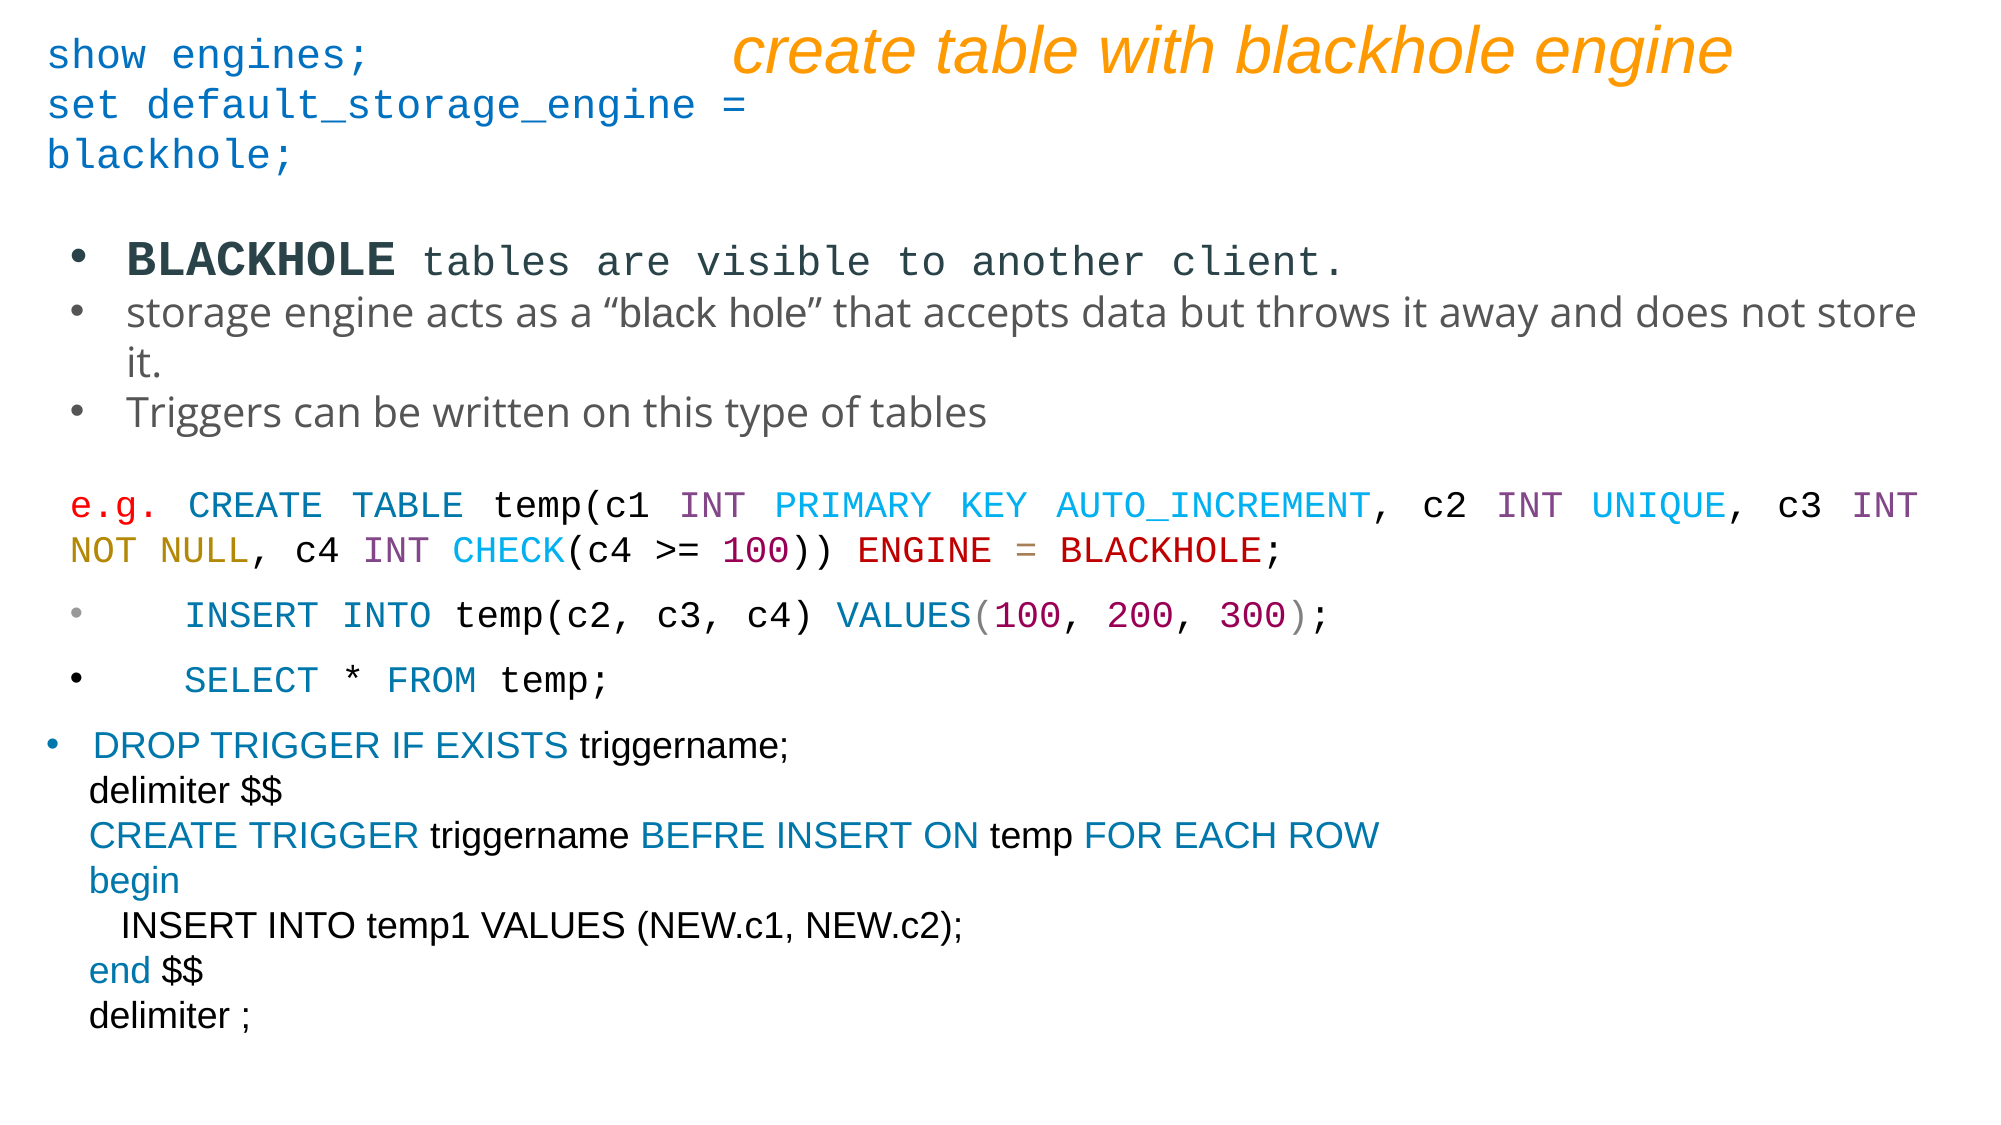

create table with blackhole engine
show engines;
set default_storage_engine = blackhole;
BLACKHOLE tables are visible to another client.
storage engine acts as a “black hole” that accepts data but throws it away and does not store it.
Triggers can be written on this type of tables

e.g. CREATE TABLE temp(c1 INT PRIMARY KEY AUTO_INCREMENT, c2 INT UNIQUE, c3 INT NOT NULL, c4 INT CHECK(c4 >= 100)) ENGINE = BLACKHOLE;

   INSERT INTO temp(c2, c3, c4) VALUES(100, 200, 300);

   SELECT * FROM temp;
DROP TRIGGER IF EXISTS triggername;
delimiter $$
CREATE TRIGGER triggername BEFRE INSERT ON temp FOR EACH ROW
begin
   INSERT INTO temp1 VALUES (NEW.c1, NEW.c2);
end $$
delimiter ;